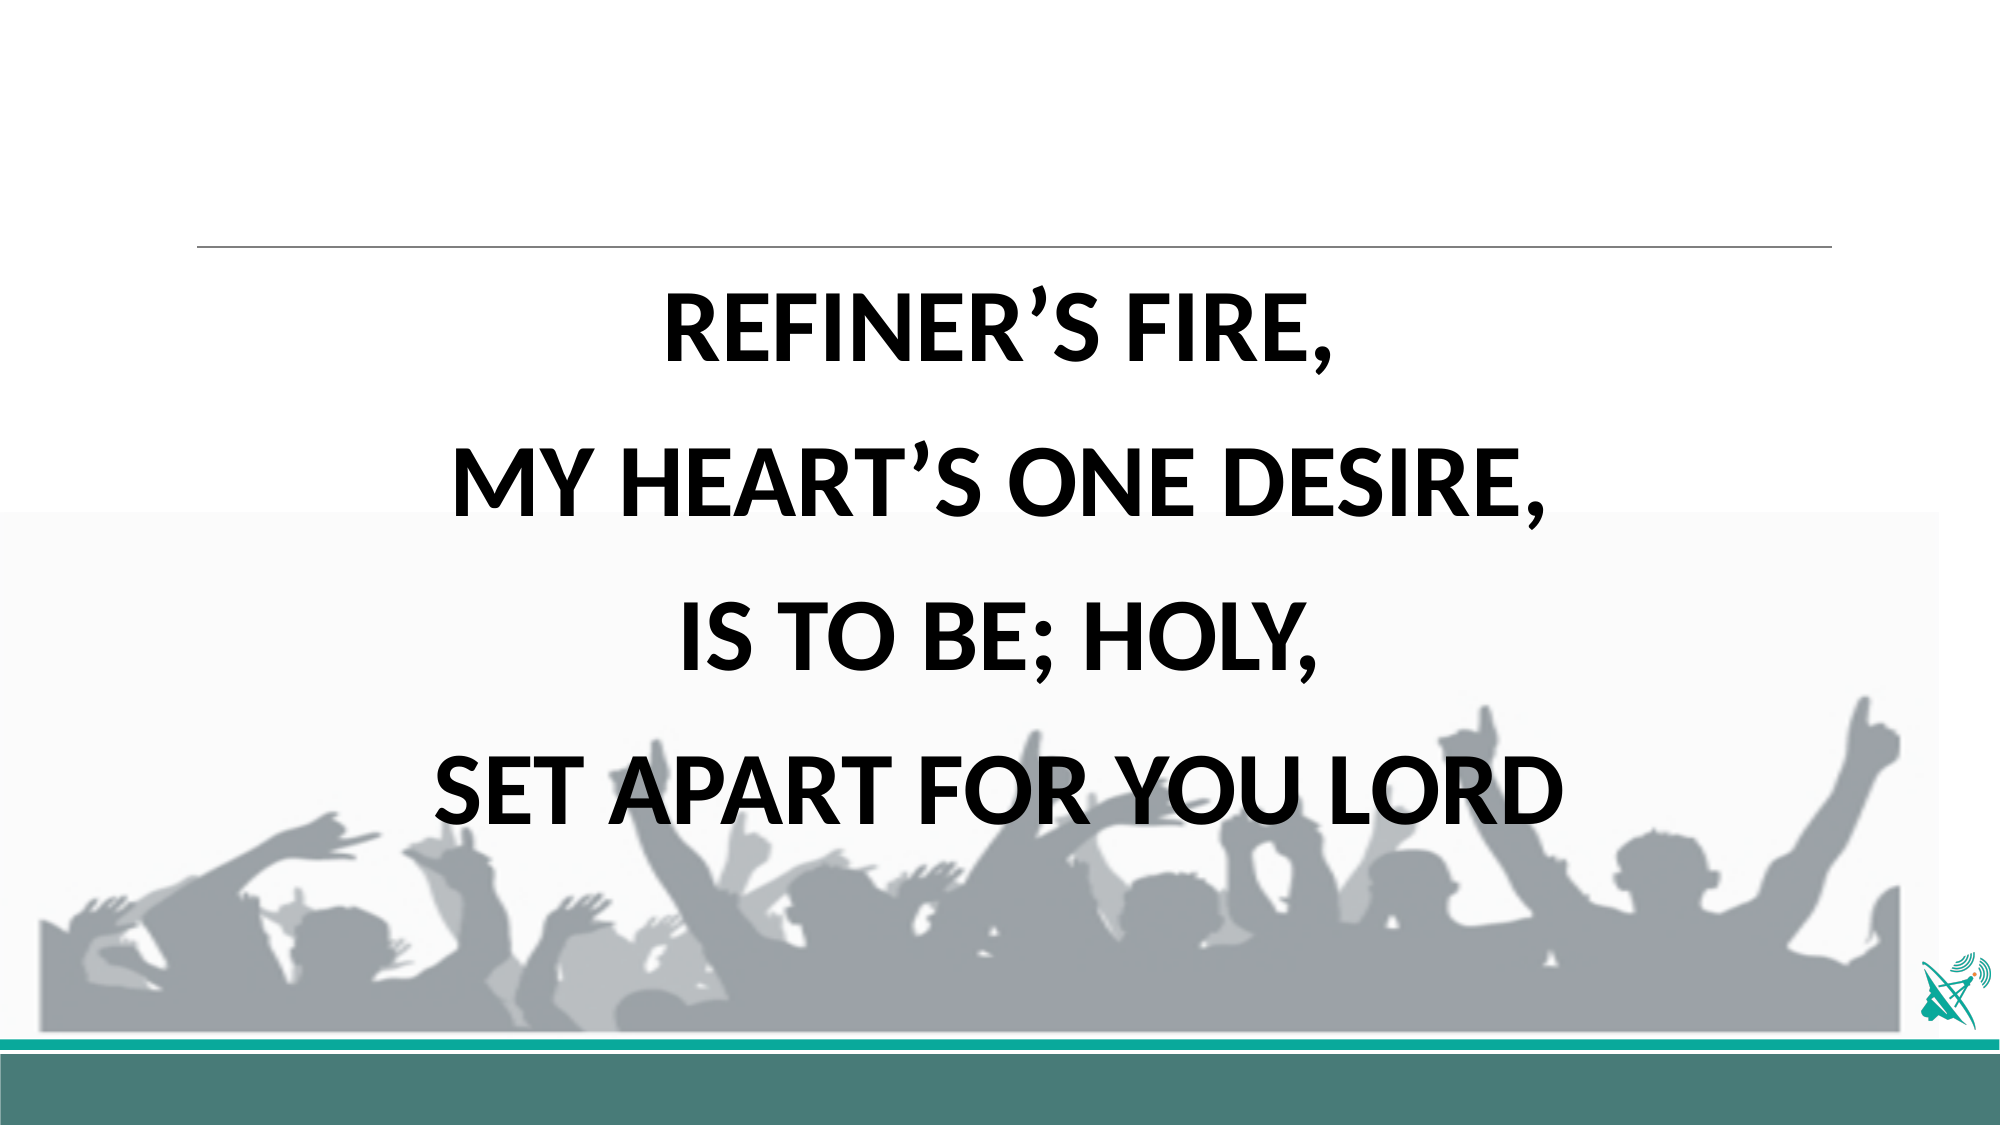

REFINER’S FIRE,
MY HEART’S ONE DESIRE,
IS TO BE; HOLY,
SET APART FOR YOU LORD